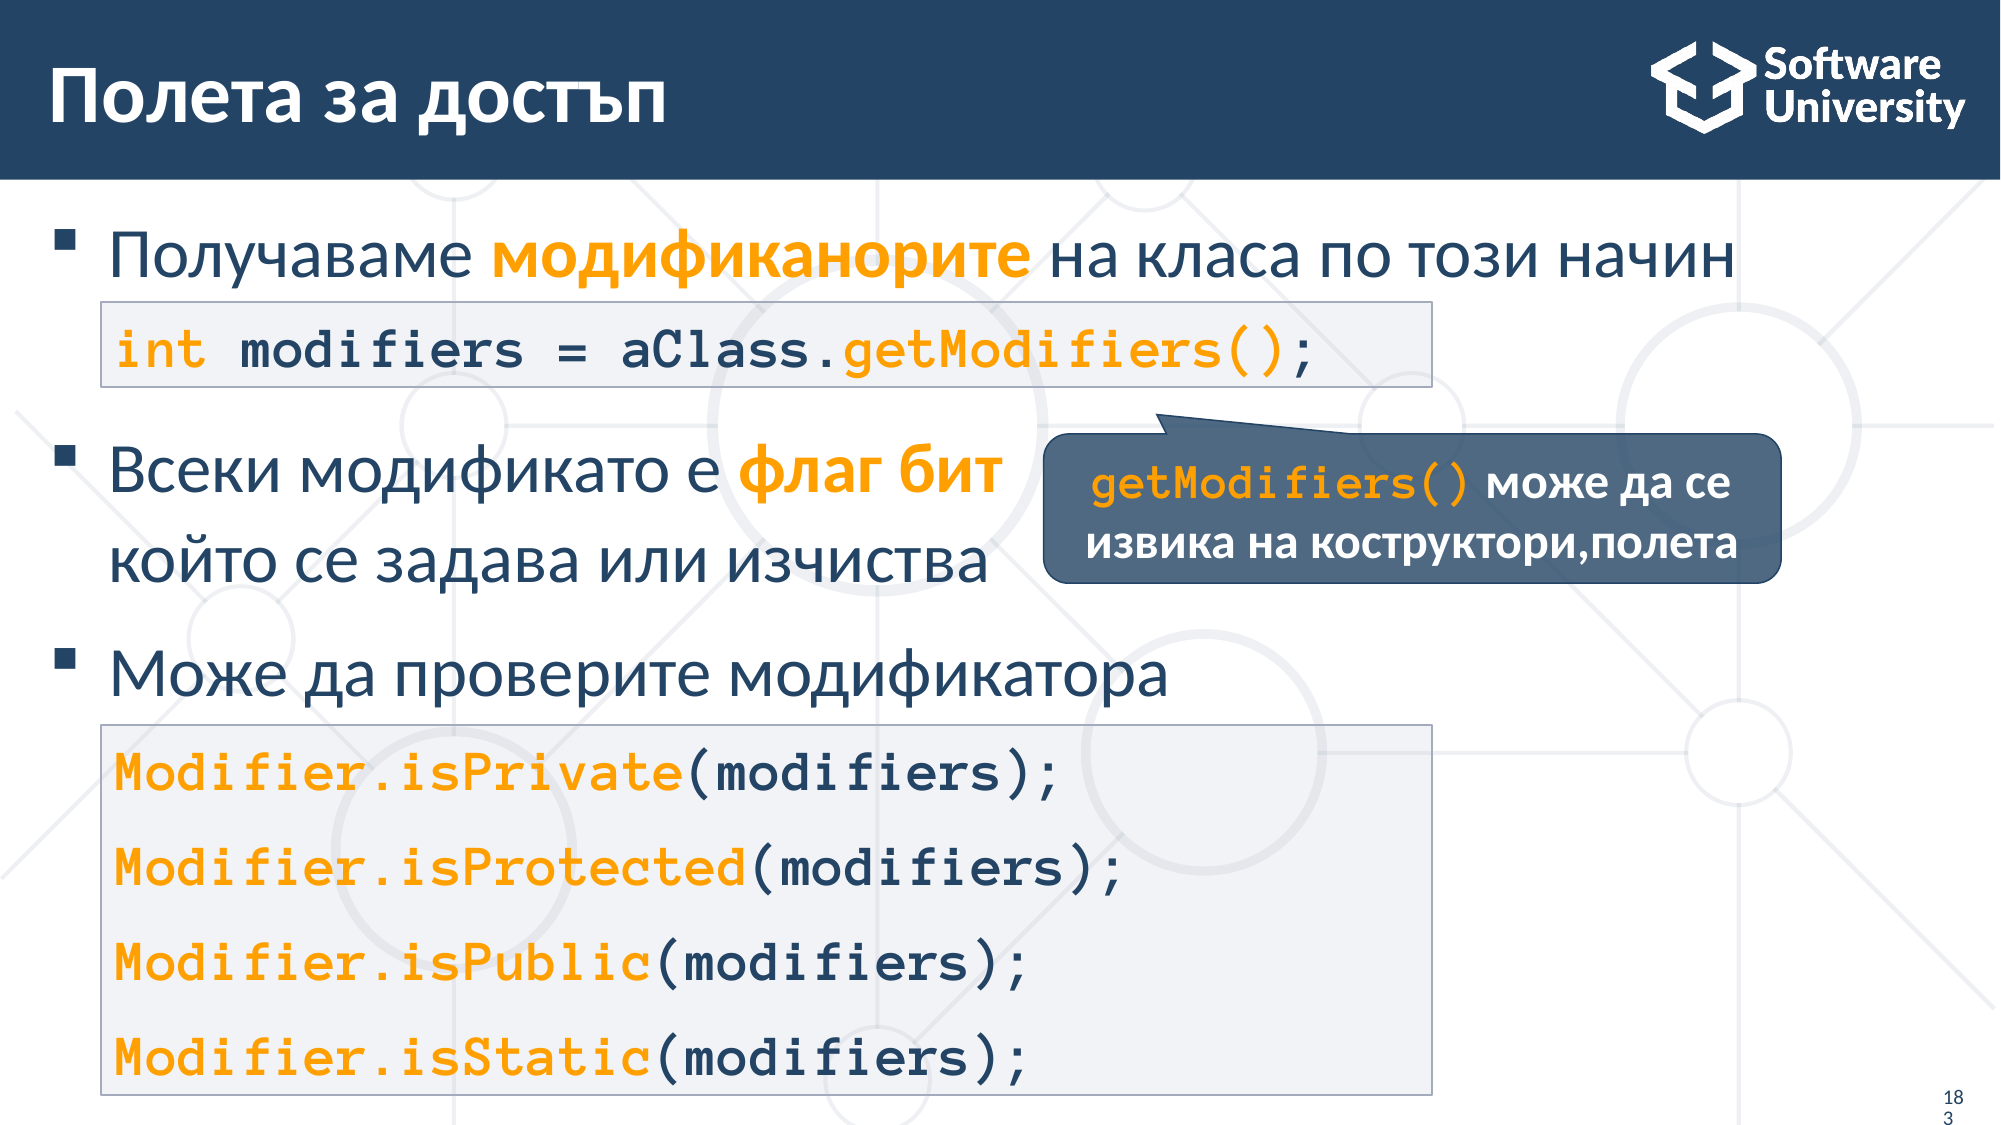

# Полета за достъп
Получаваме модификанорите на класа по този начин

Всеки модификато е флаг бит
който се задава или изчиства
Може да проверите модификатора
int modifiers = aClass.getModifiers();
getModifiers() може да се извика на коструктори,полета
Modifier.isPrivate(modifiers);
Modifier.isProtected(modifiers);
Modifier.isPublic(modifiers);
Modifier.isStatic(modifiers);
183